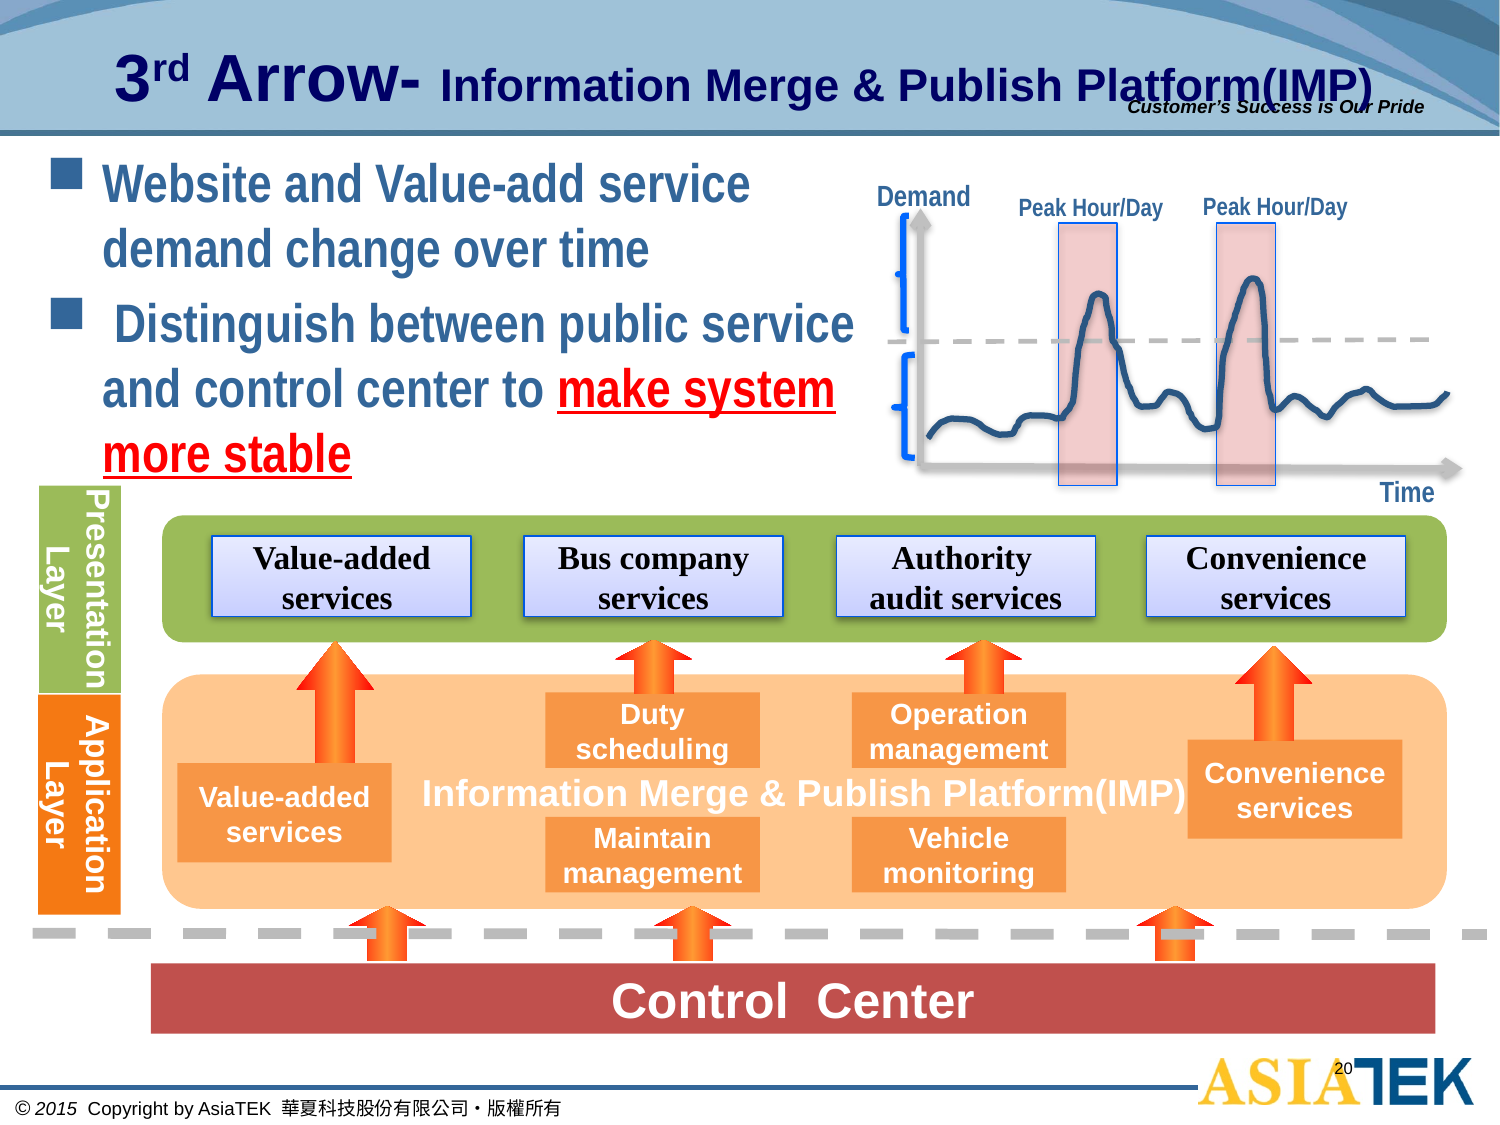

# 3rd Arrow- Information Merge & Publish Platform(IMP)
Website and Value-add service    demand change over time
 Distinguish between public service and control center to make system more stable
Demand
Peak Hour/Day
Peak Hour/Day

Time
Presentation
Layer

Value-added
services
Bus company
services
Authority
audit services
Convenience
services

Information Merge & Publish Platform(IMP)
Duty
scheduling
Operation
management
Application
Layer
Convenience
services
Value-added
services
Maintain
management
Vehicle
monitoring

Control  Center
20